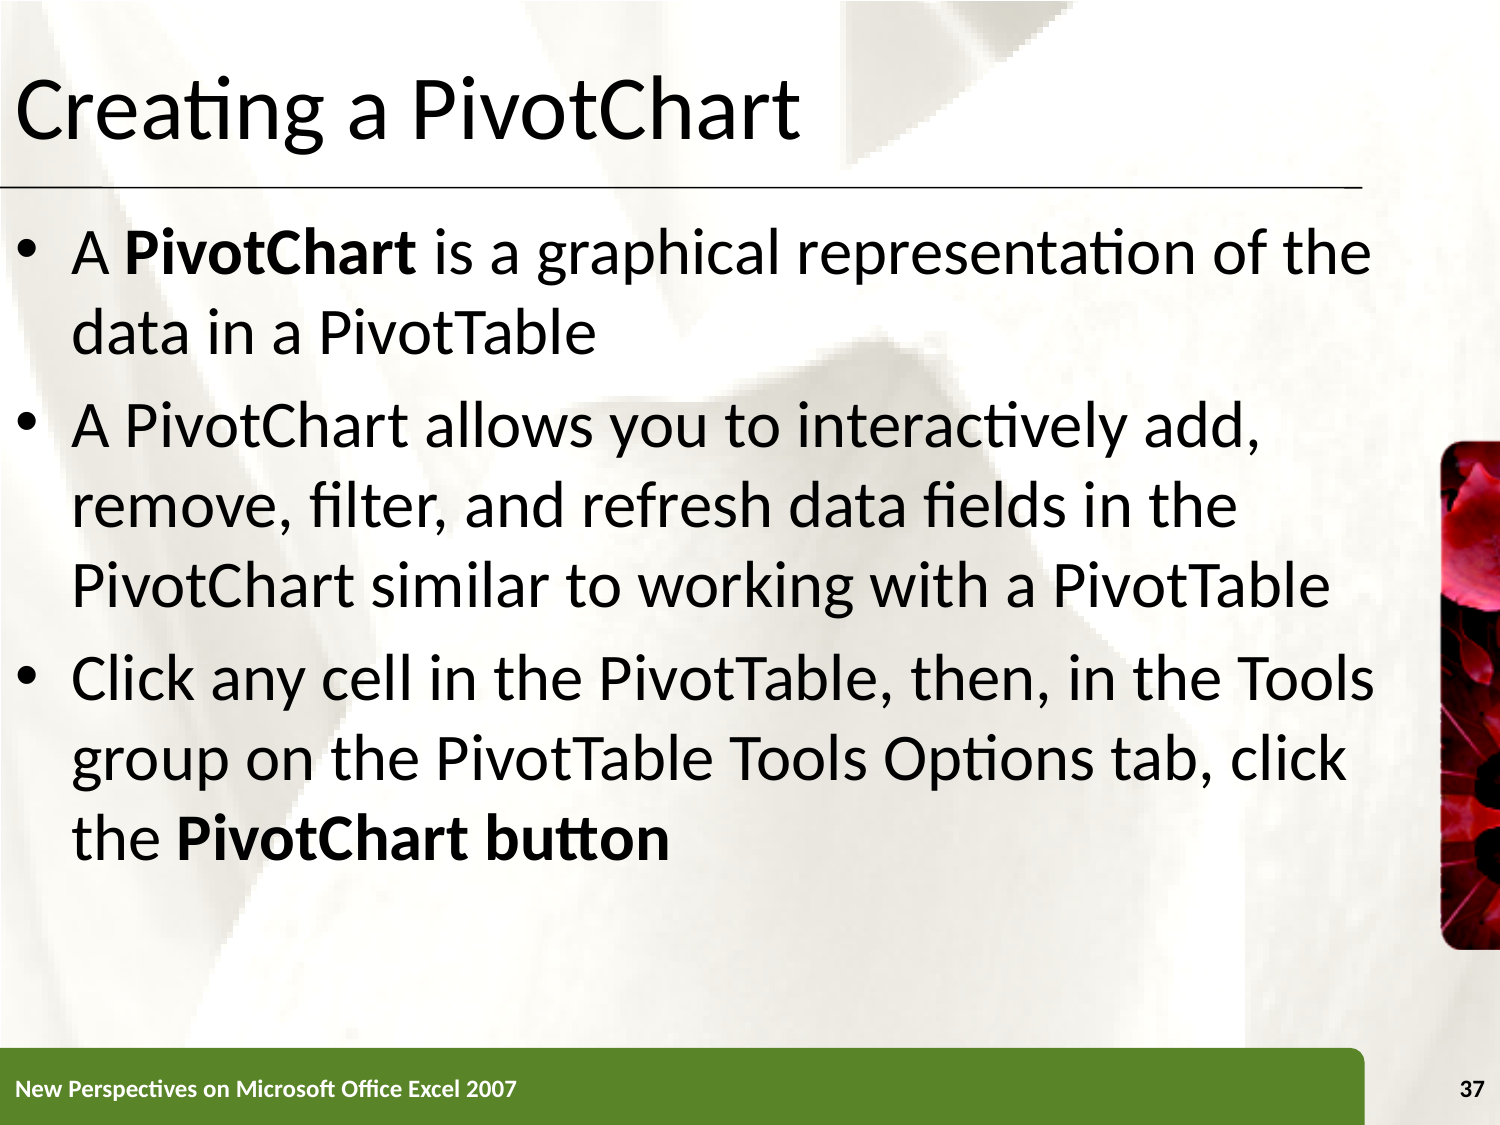

# Creating a PivotChart
A PivotChart is a graphical representation of the data in a PivotTable
A PivotChart allows you to interactively add, remove, filter, and refresh data fields in the PivotChart similar to working with a PivotTable
Click any cell in the PivotTable, then, in the Tools group on the PivotTable Tools Options tab, click the PivotChart button
New Perspectives on Microsoft Office Excel 2007
37